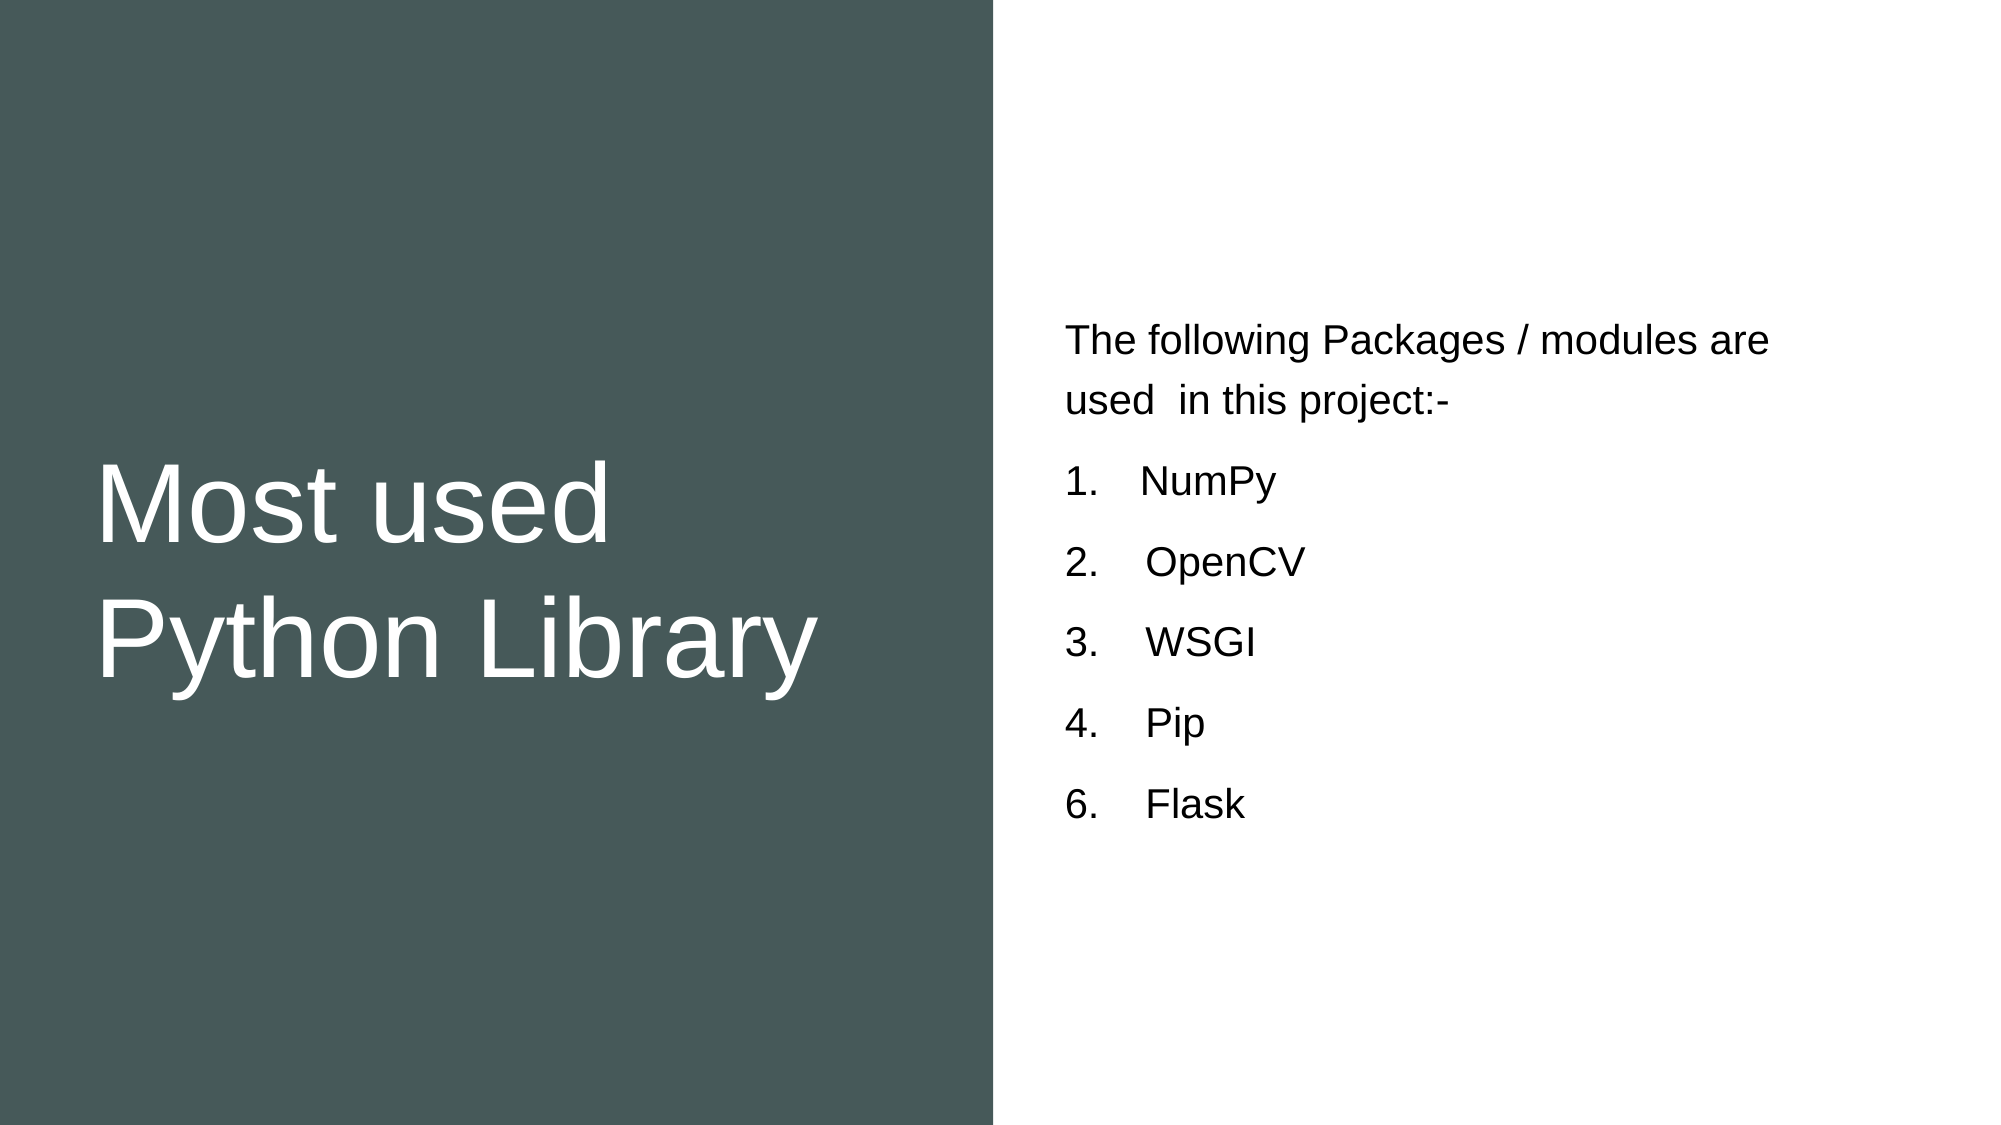

Most used
Python Library
The following Packages / modules are used  in this project:-
NumPy
2.    OpenCV
3.    WSGI
4.    Pip
6.    Flask